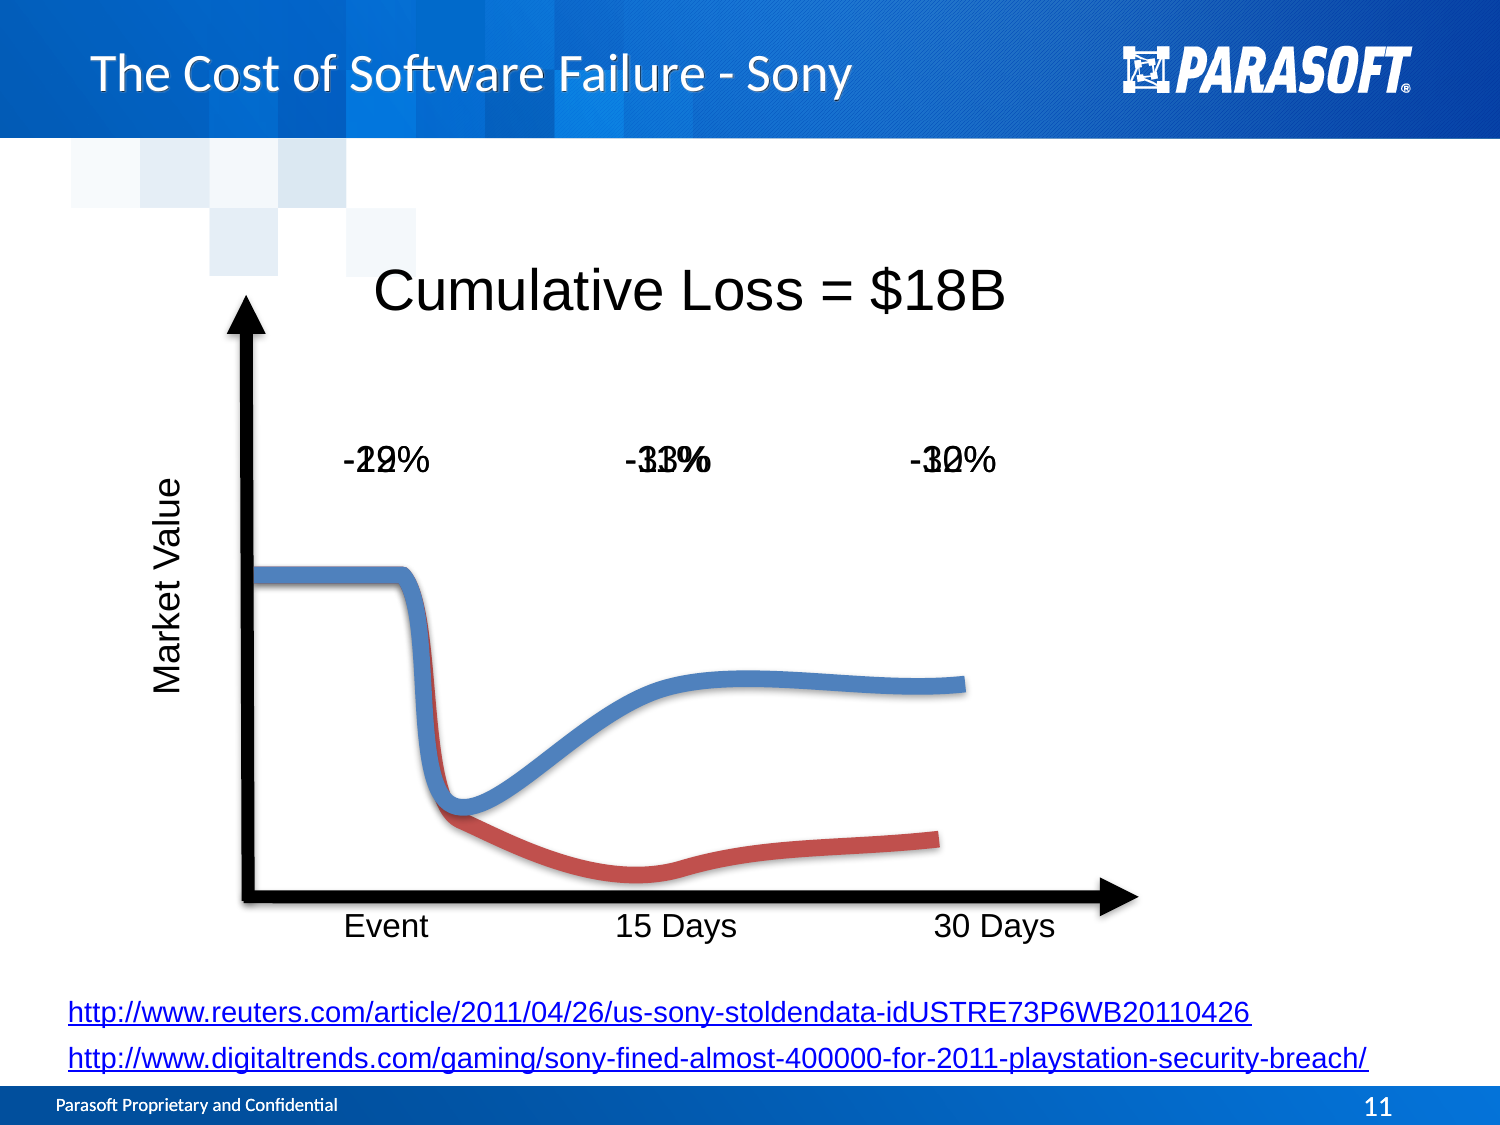

The Cost of Software Failure - Sony
Cumulative Loss = $18B

-22%
-33%
-30%

-19%
-11%
-12%

Market Value
Event
15 Days
30 Days
http://www.reuters.com/article/2011/04/26/us-sony-stoldendata-idUSTRE73P6WB20110426
http://www.digitaltrends.com/gaming/sony-fined-almost-400000-for-2011-playstation-security-breach/